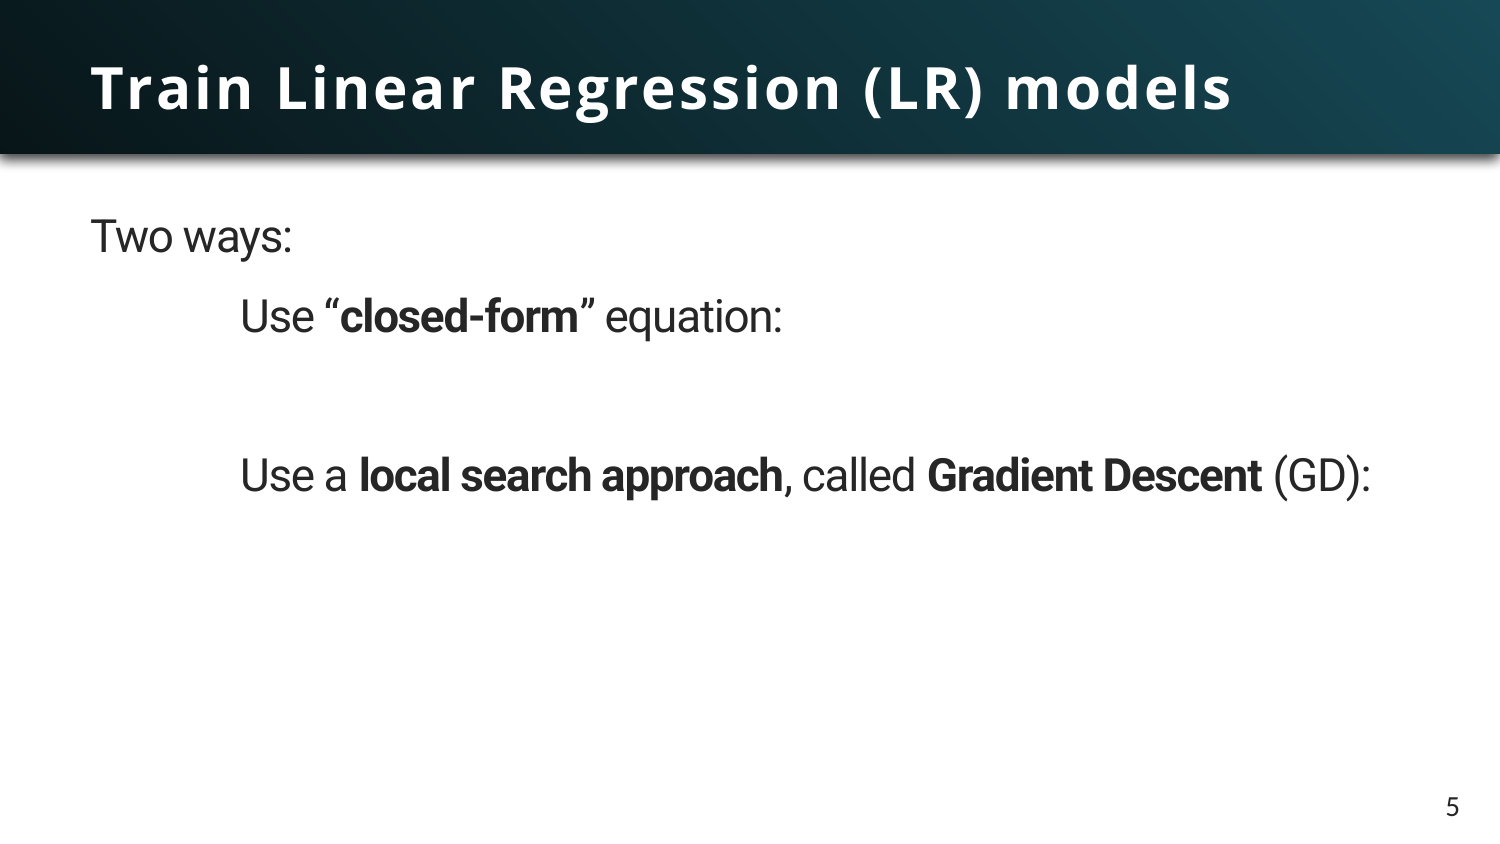

# Train Linear Regression (LR) models
Two ways:
	Use “closed-form” equation:

	Use a local search approach, called Gradient Descent (GD):

5